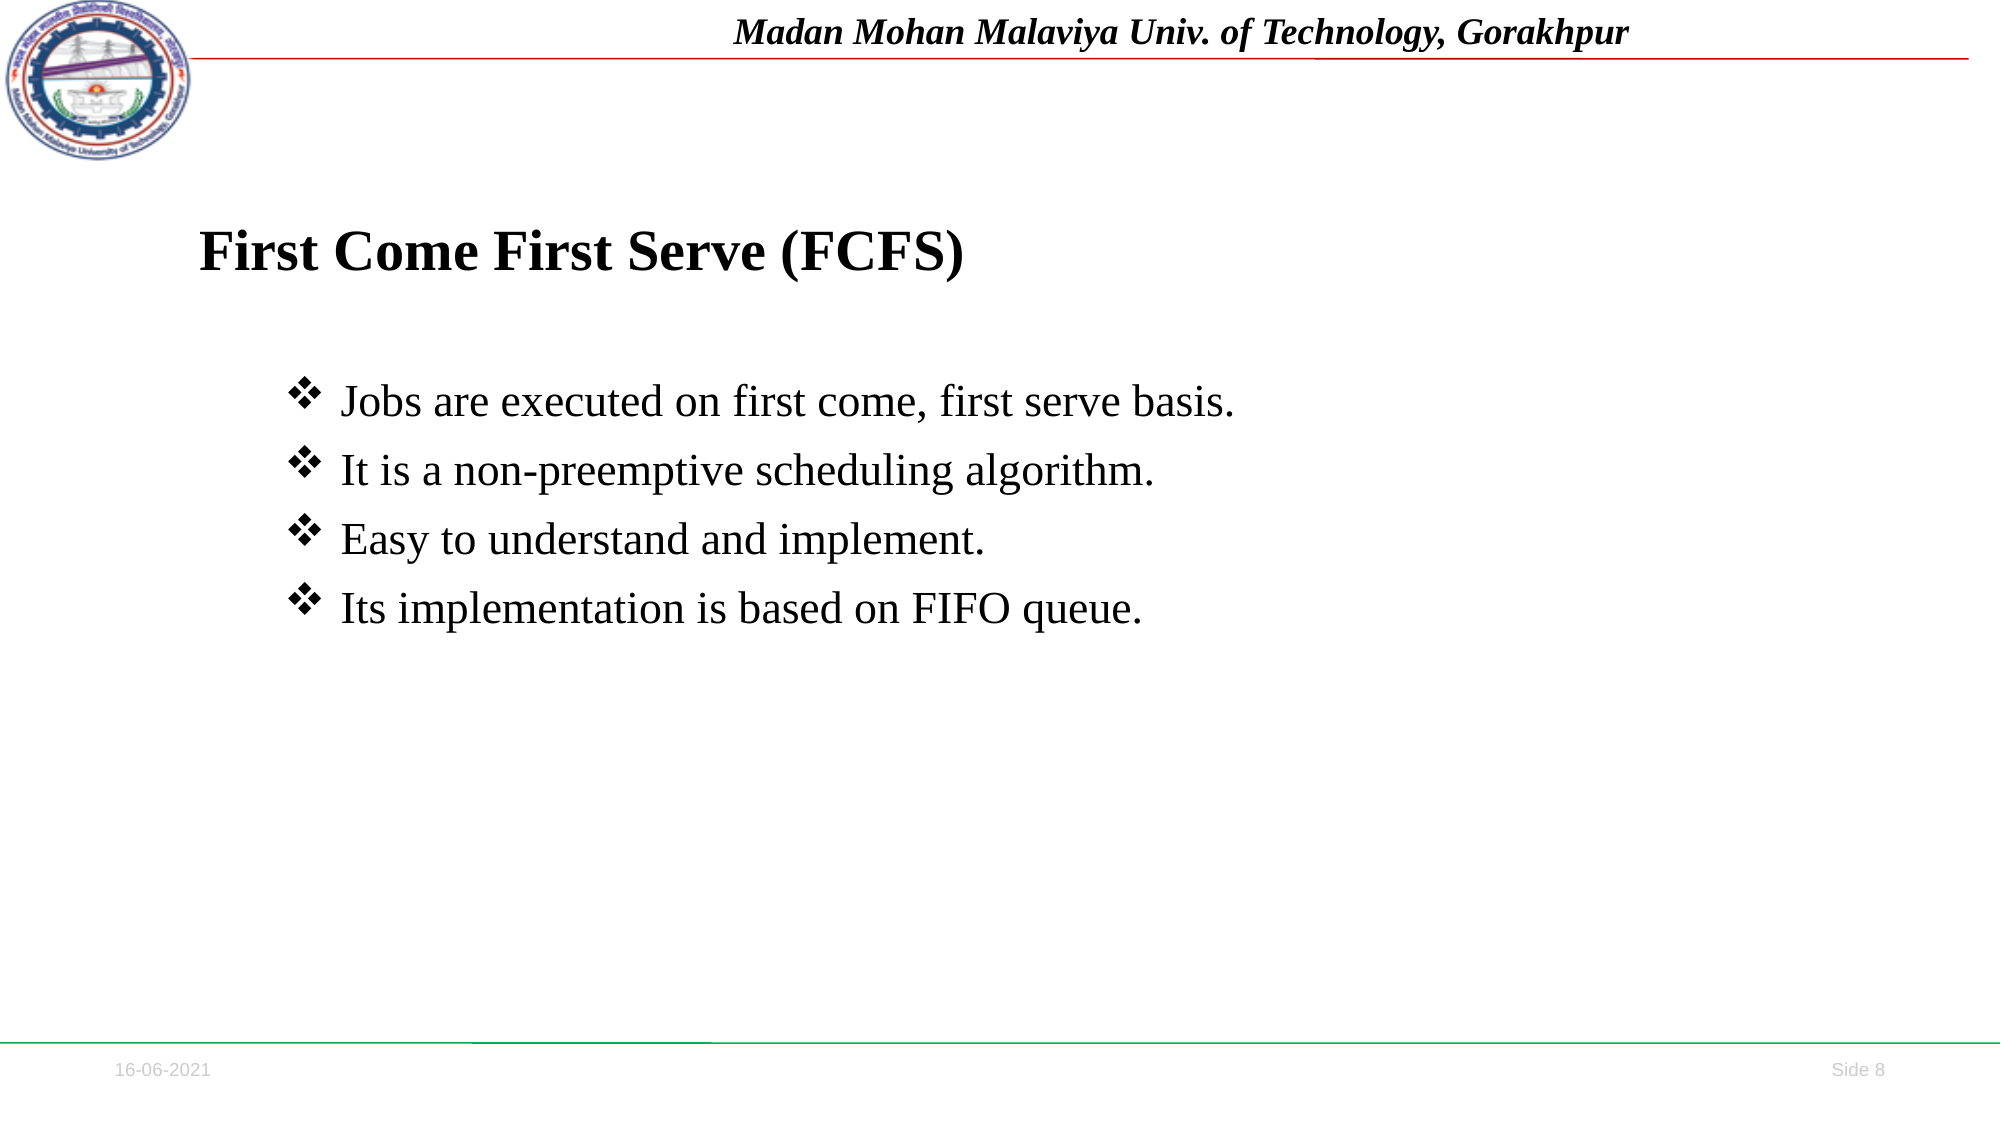

# First Come First Serve (FCFS)
Jobs are executed on first come, first serve basis.
It is a non-preemptive scheduling algorithm.
Easy to understand and implement.
Its implementation is based on FIFO queue.